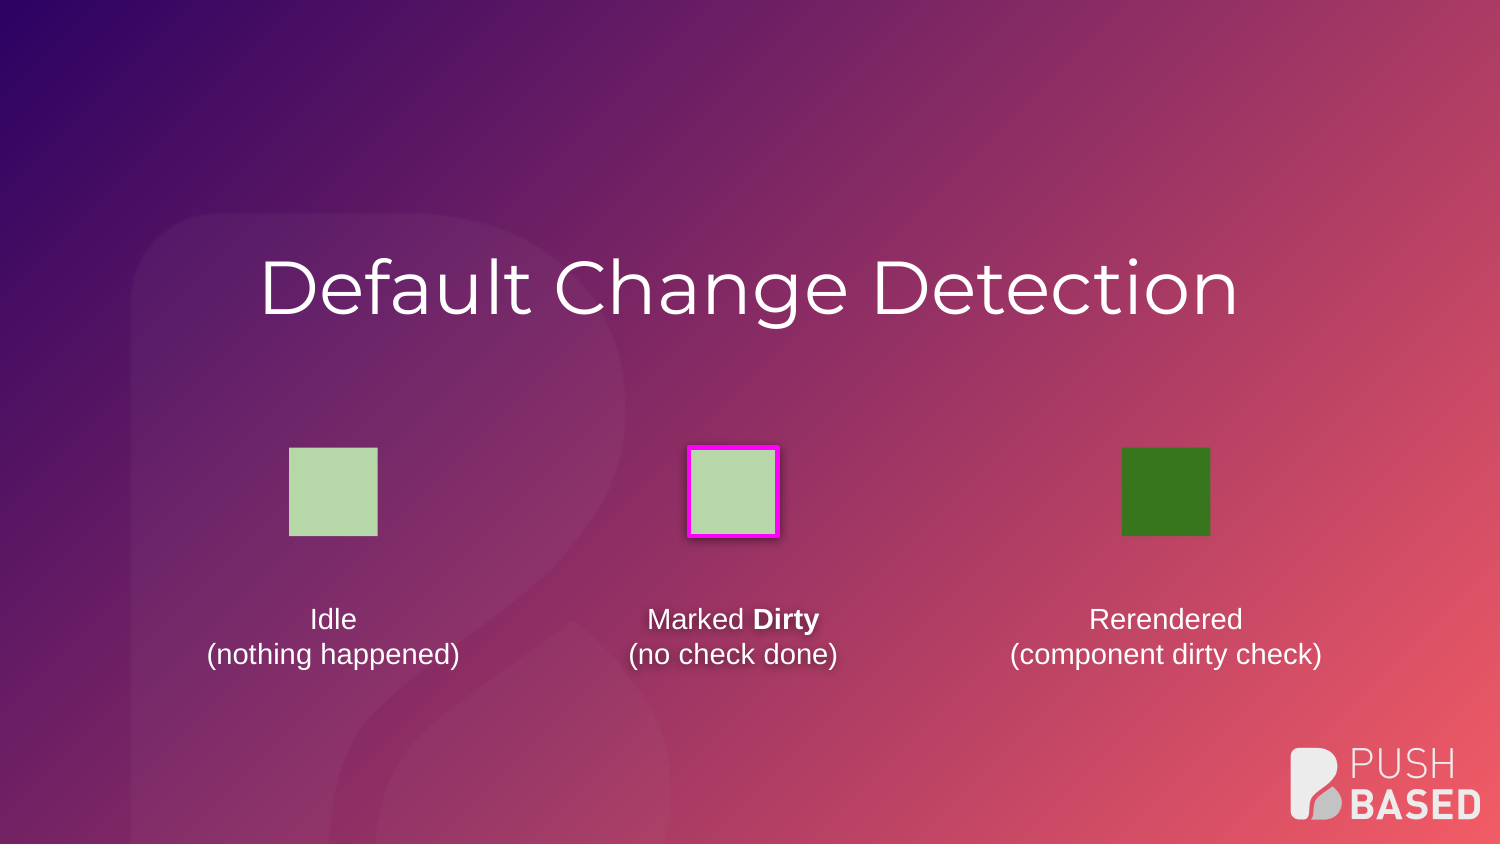

# Default Change Detection

Idle
(nothing happened)
Marked Dirty
(no check done)
Rerendered
(component dirty check)